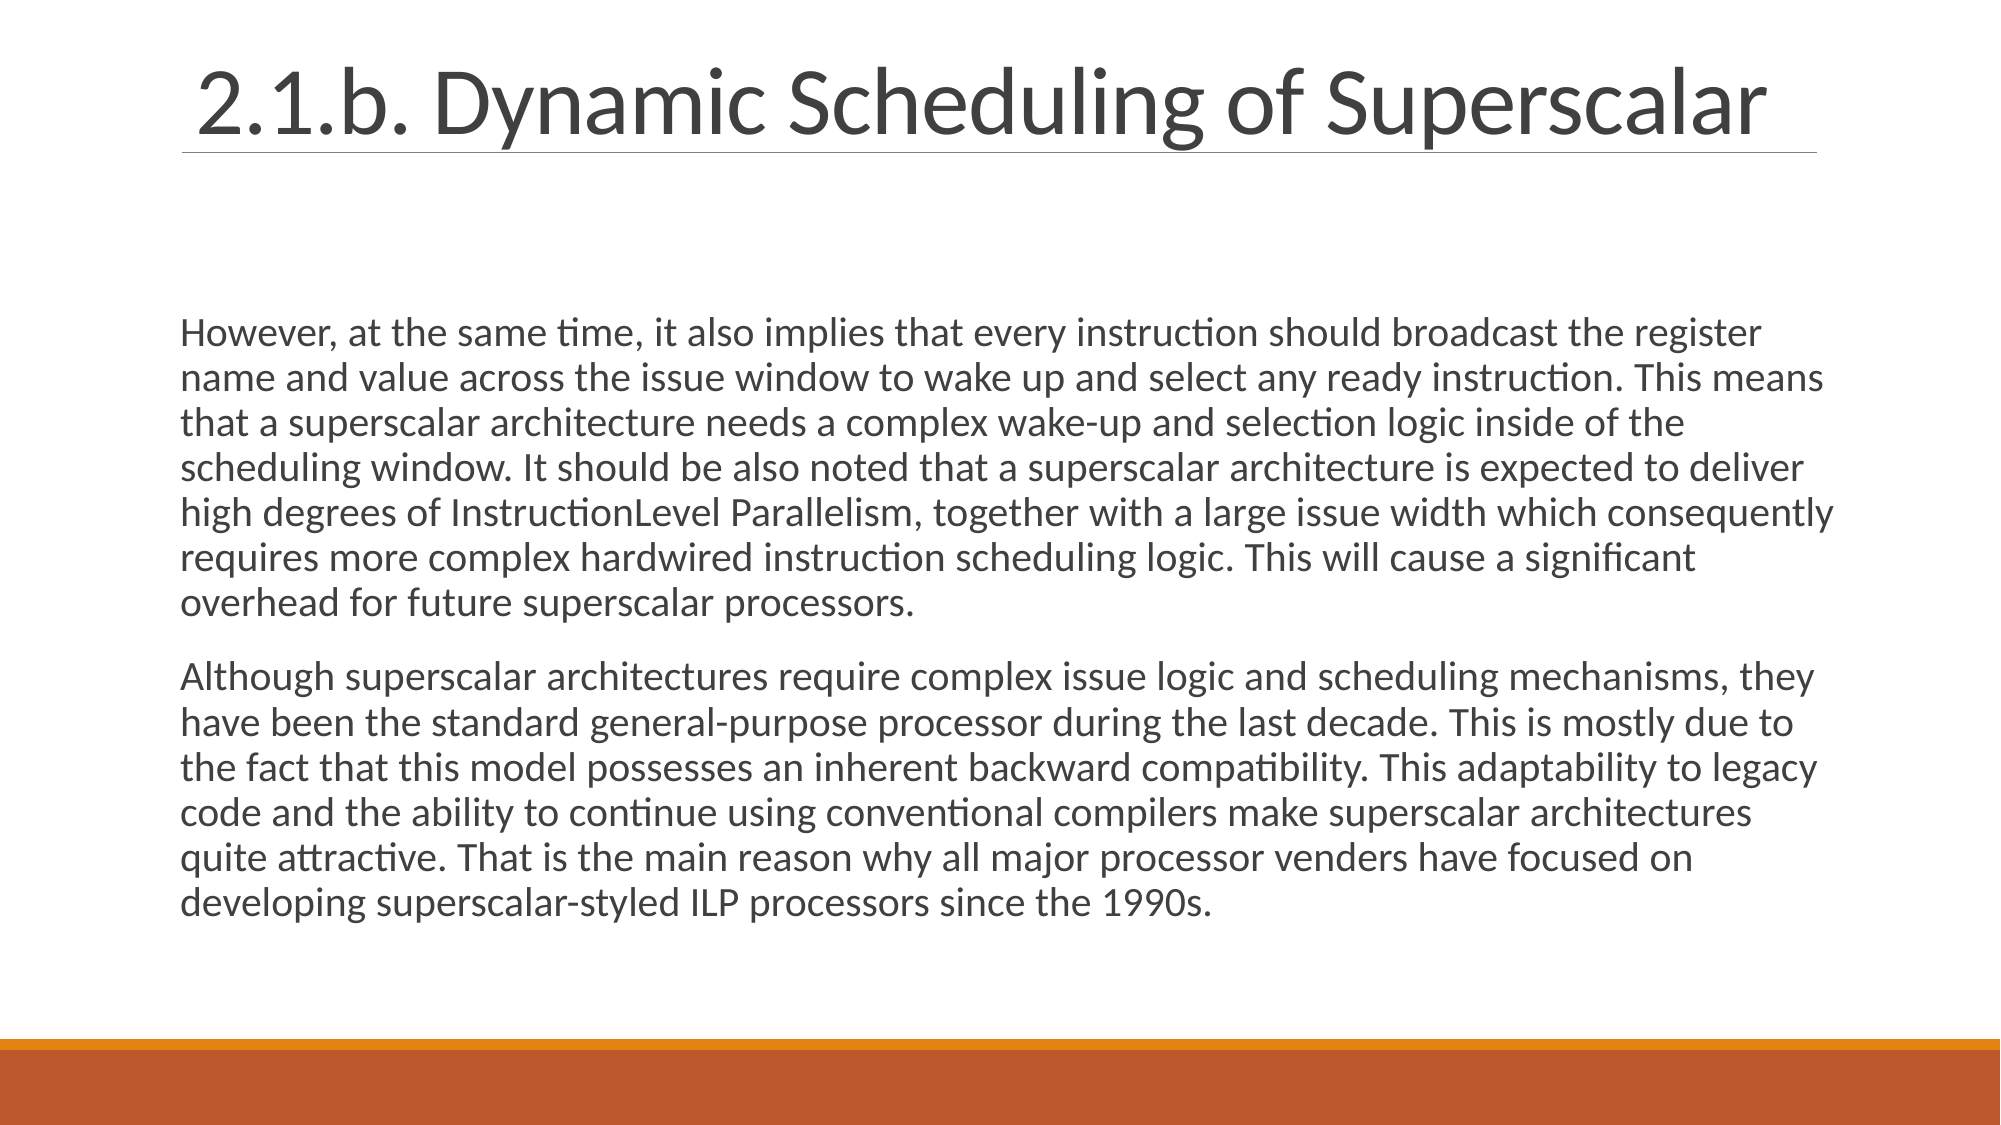

# 2.1.b. Dynamic Scheduling of Superscalar
However, at the same time, it also implies that every instruction should broadcast the register name and value across the issue window to wake up and select any ready instruction. This means that a superscalar architecture needs a complex wake-up and selection logic inside of the scheduling window. It should be also noted that a superscalar architecture is expected to deliver high degrees of InstructionLevel Parallelism, together with a large issue width which consequently requires more complex hardwired instruction scheduling logic. This will cause a significant overhead for future superscalar processors.
Although superscalar architectures require complex issue logic and scheduling mechanisms, they have been the standard general-purpose processor during the last decade. This is mostly due to the fact that this model possesses an inherent backward compatibility. This adaptability to legacy code and the ability to continue using conventional compilers make superscalar architectures quite attractive. That is the main reason why all major processor venders have focused on developing superscalar-styled ILP processors since the 1990s.